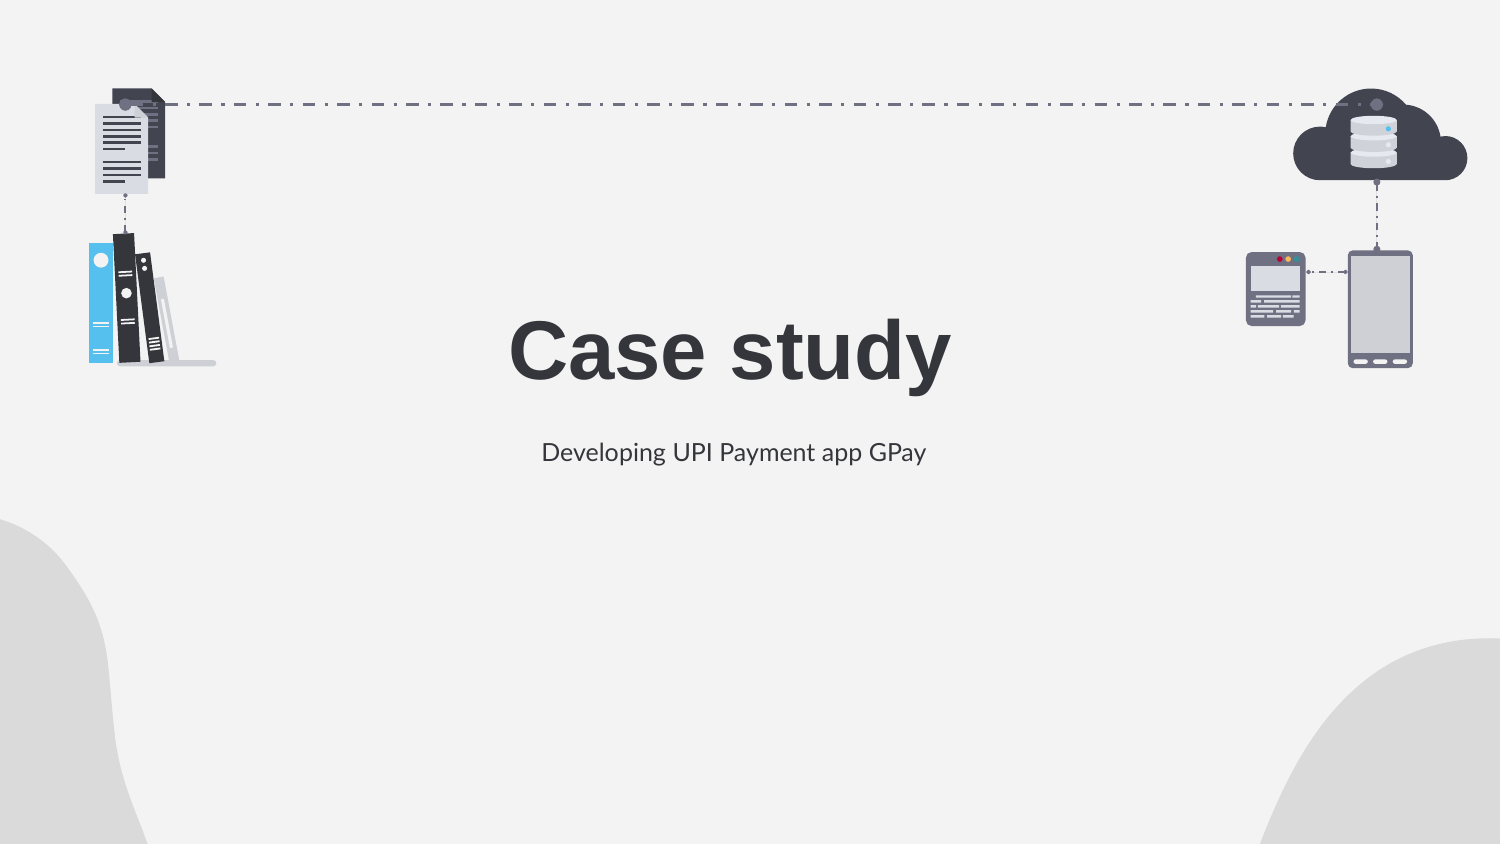

Case study

Developing UPI Payment app GPay